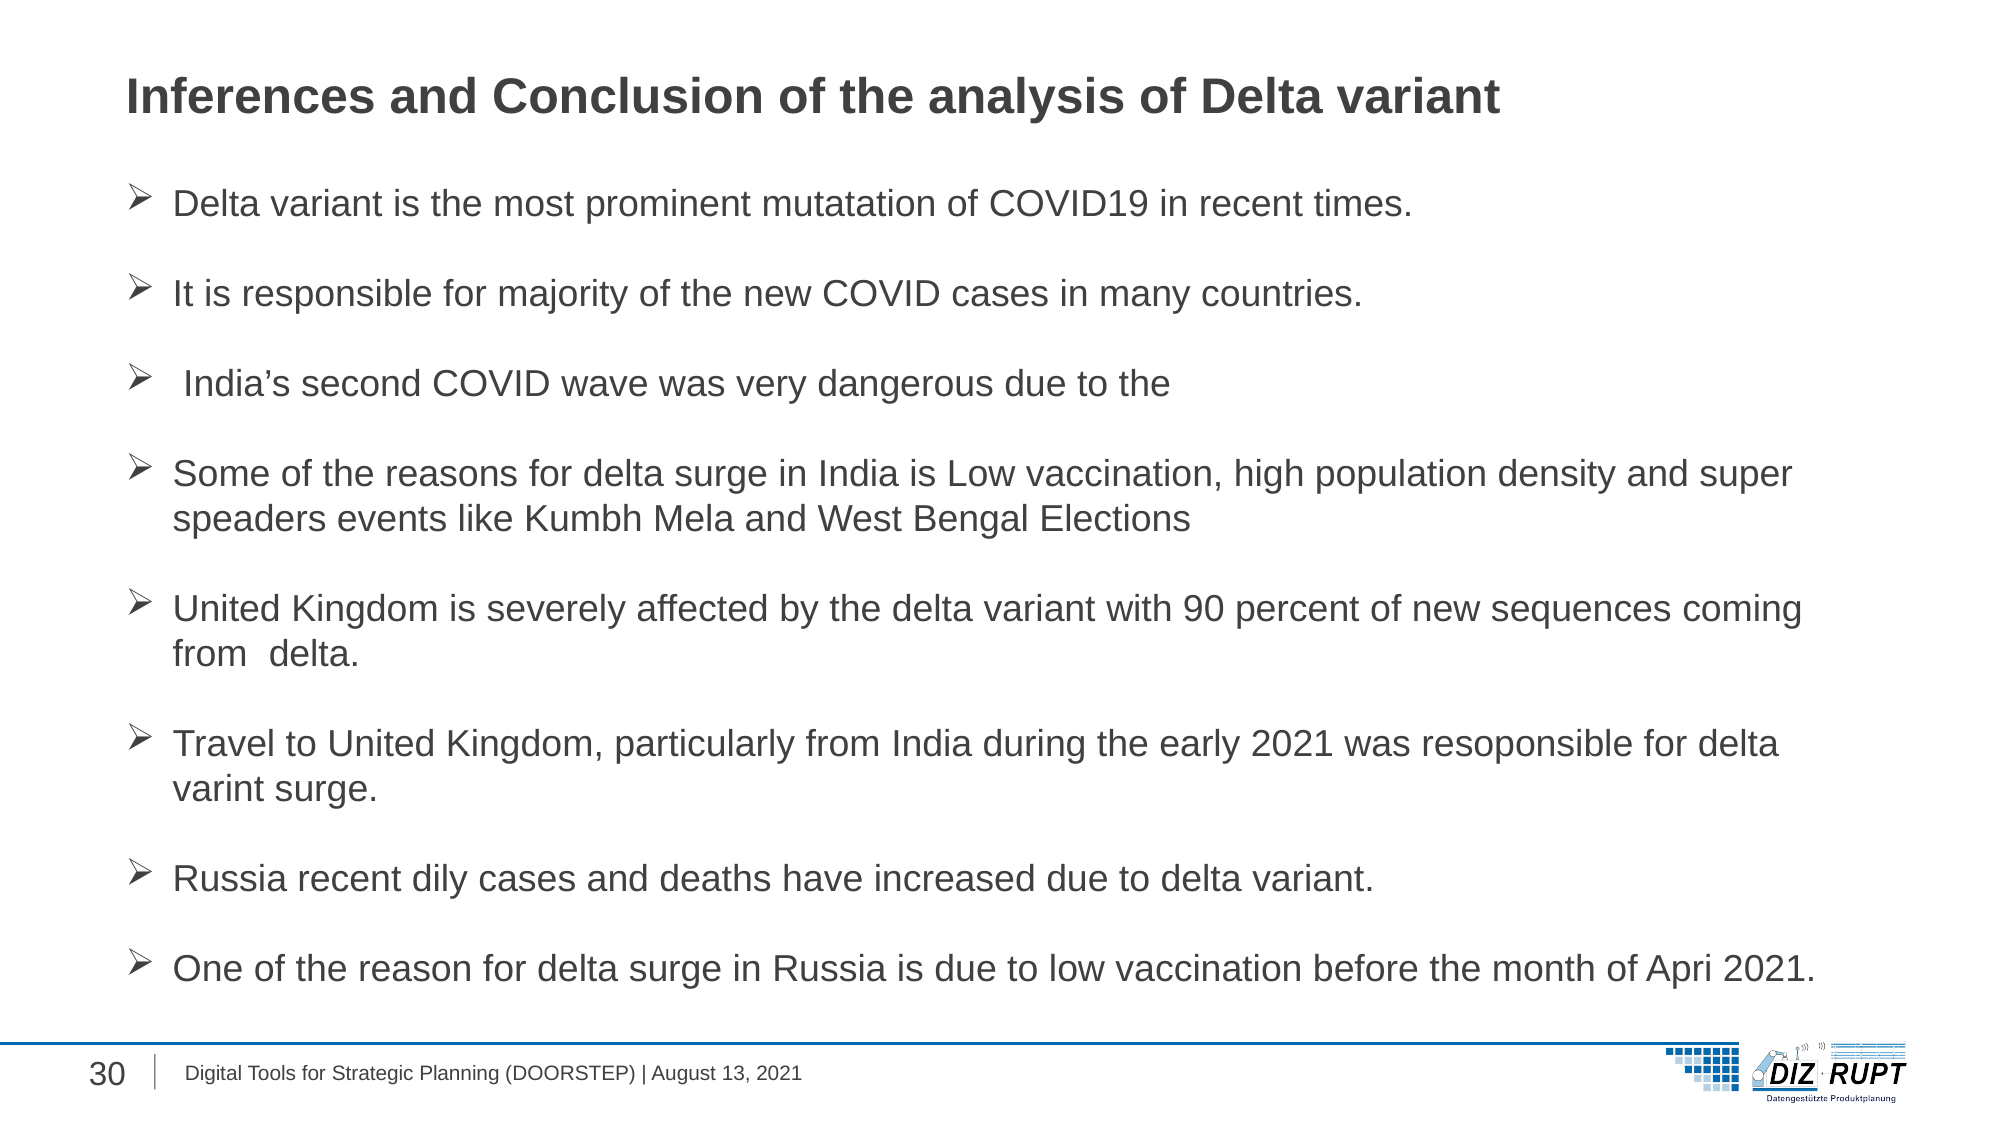

# Inferences and Conclusion of the analysis of Delta variant

Delta variant is the most prominent mutatation of COVID19 in recent times.

It is responsible for majority of the new COVID cases in many countries.

 India’s second COVID wave was very dangerous due to the

Some of the reasons for delta surge in India is Low vaccination, high population density and super   speaders events like Kumbh Mela and West Bengal Elections

United Kingdom is severely affected by the delta variant with 90 percent of new sequences coming from  delta.

Travel to United Kingdom, particularly from India during the early 2021 was resoponsible for delta varint surge.

Russia recent dily cases and deaths have increased due to delta variant.

One of the reason for delta surge in Russia is due to low vaccination before the month of Apri 2021.

30
Digital Tools for Strategic Planning (DOORSTEP) | August 13, 2021